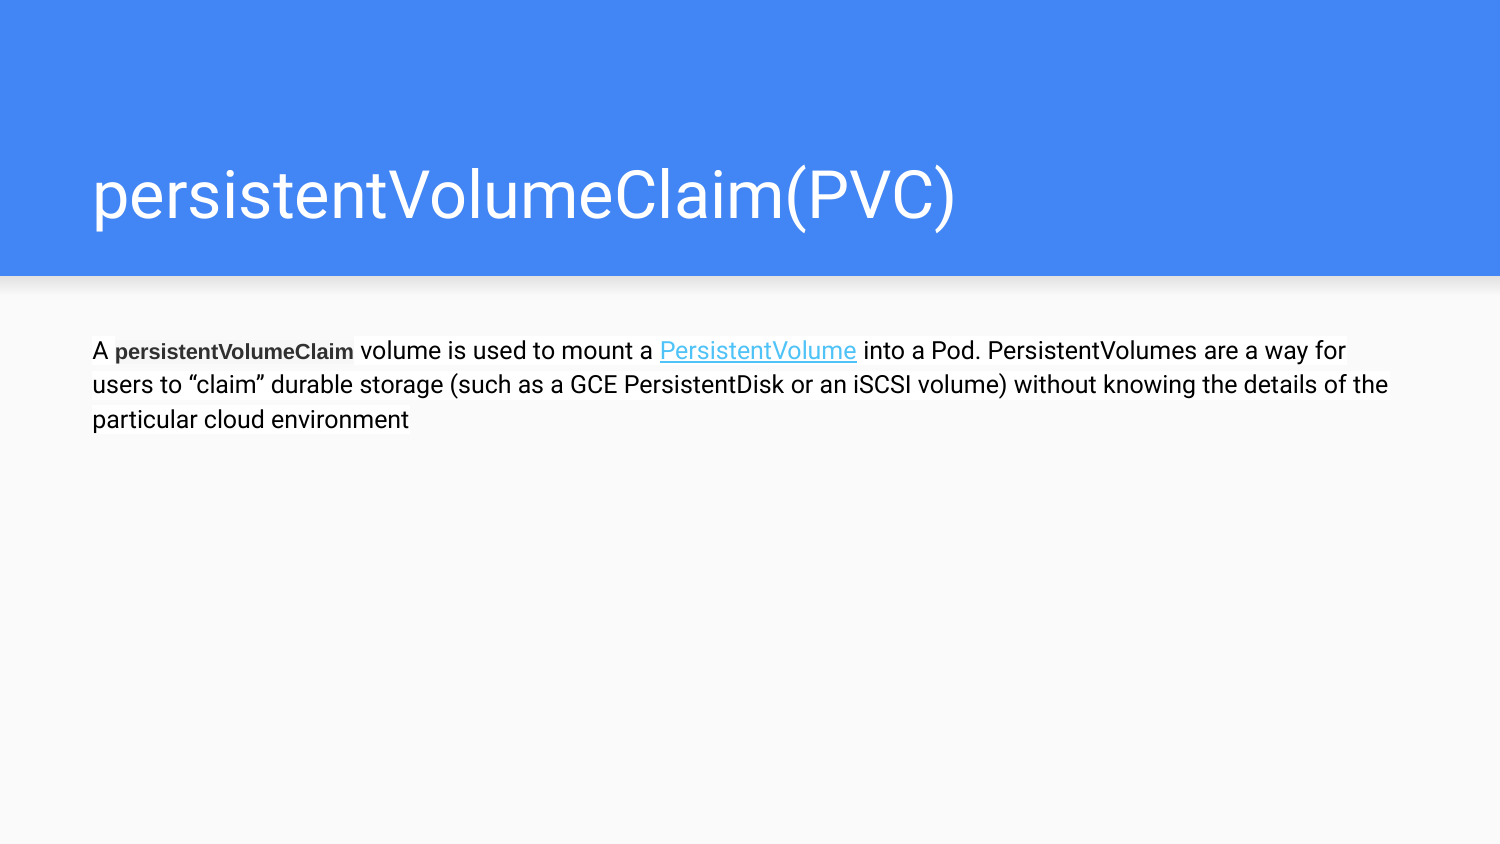

# persistentVolumeClaim(PVC)
A persistentVolumeClaim volume is used to mount a PersistentVolume into a Pod. PersistentVolumes are a way for users to “claim” durable storage (such as a GCE PersistentDisk or an iSCSI volume) without knowing the details of the particular cloud environment